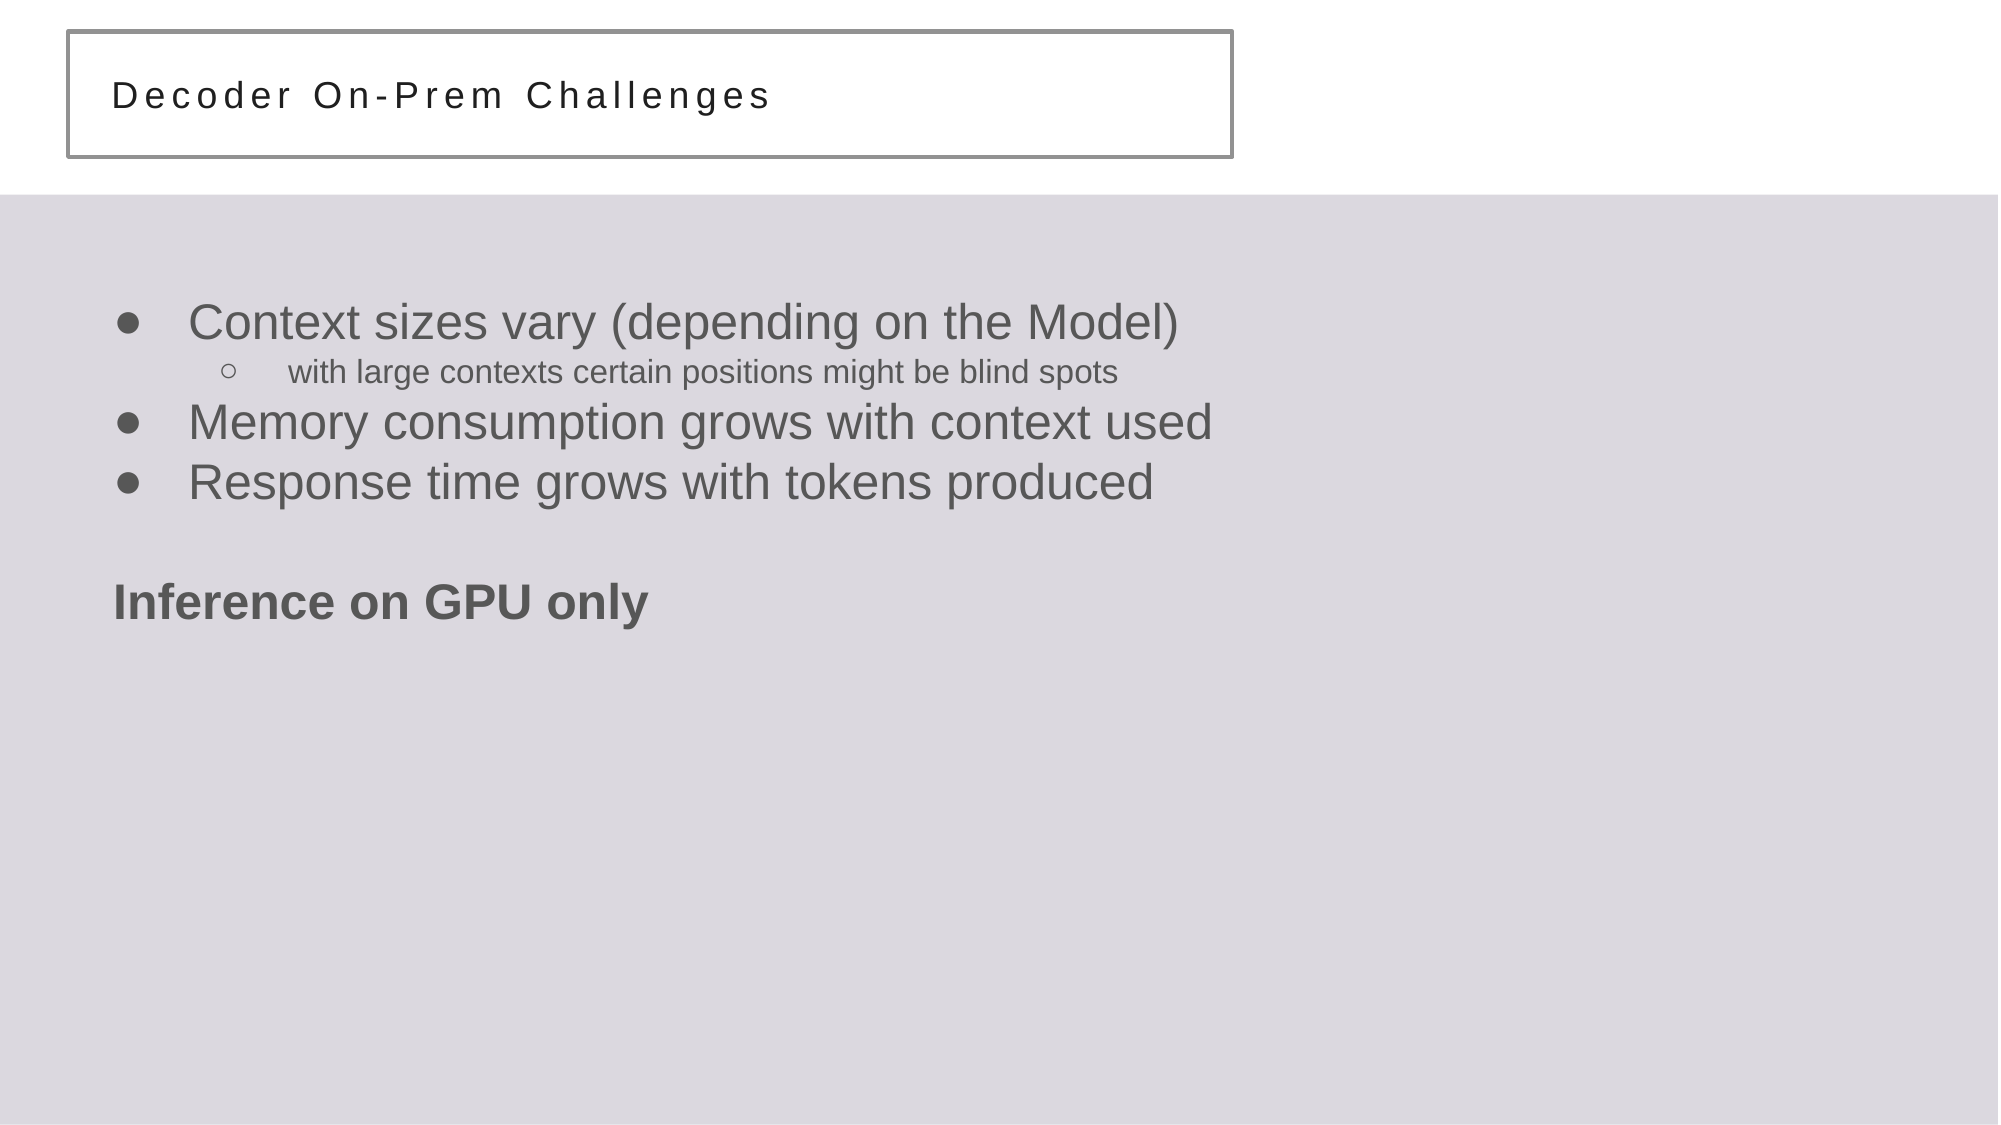

# Decoder On-Prem Challenges
Context sizes vary (depending on the Model)
with large contexts certain positions might be blind spots
Memory consumption grows with context used
Response time grows with tokens produced

Inference on GPU only